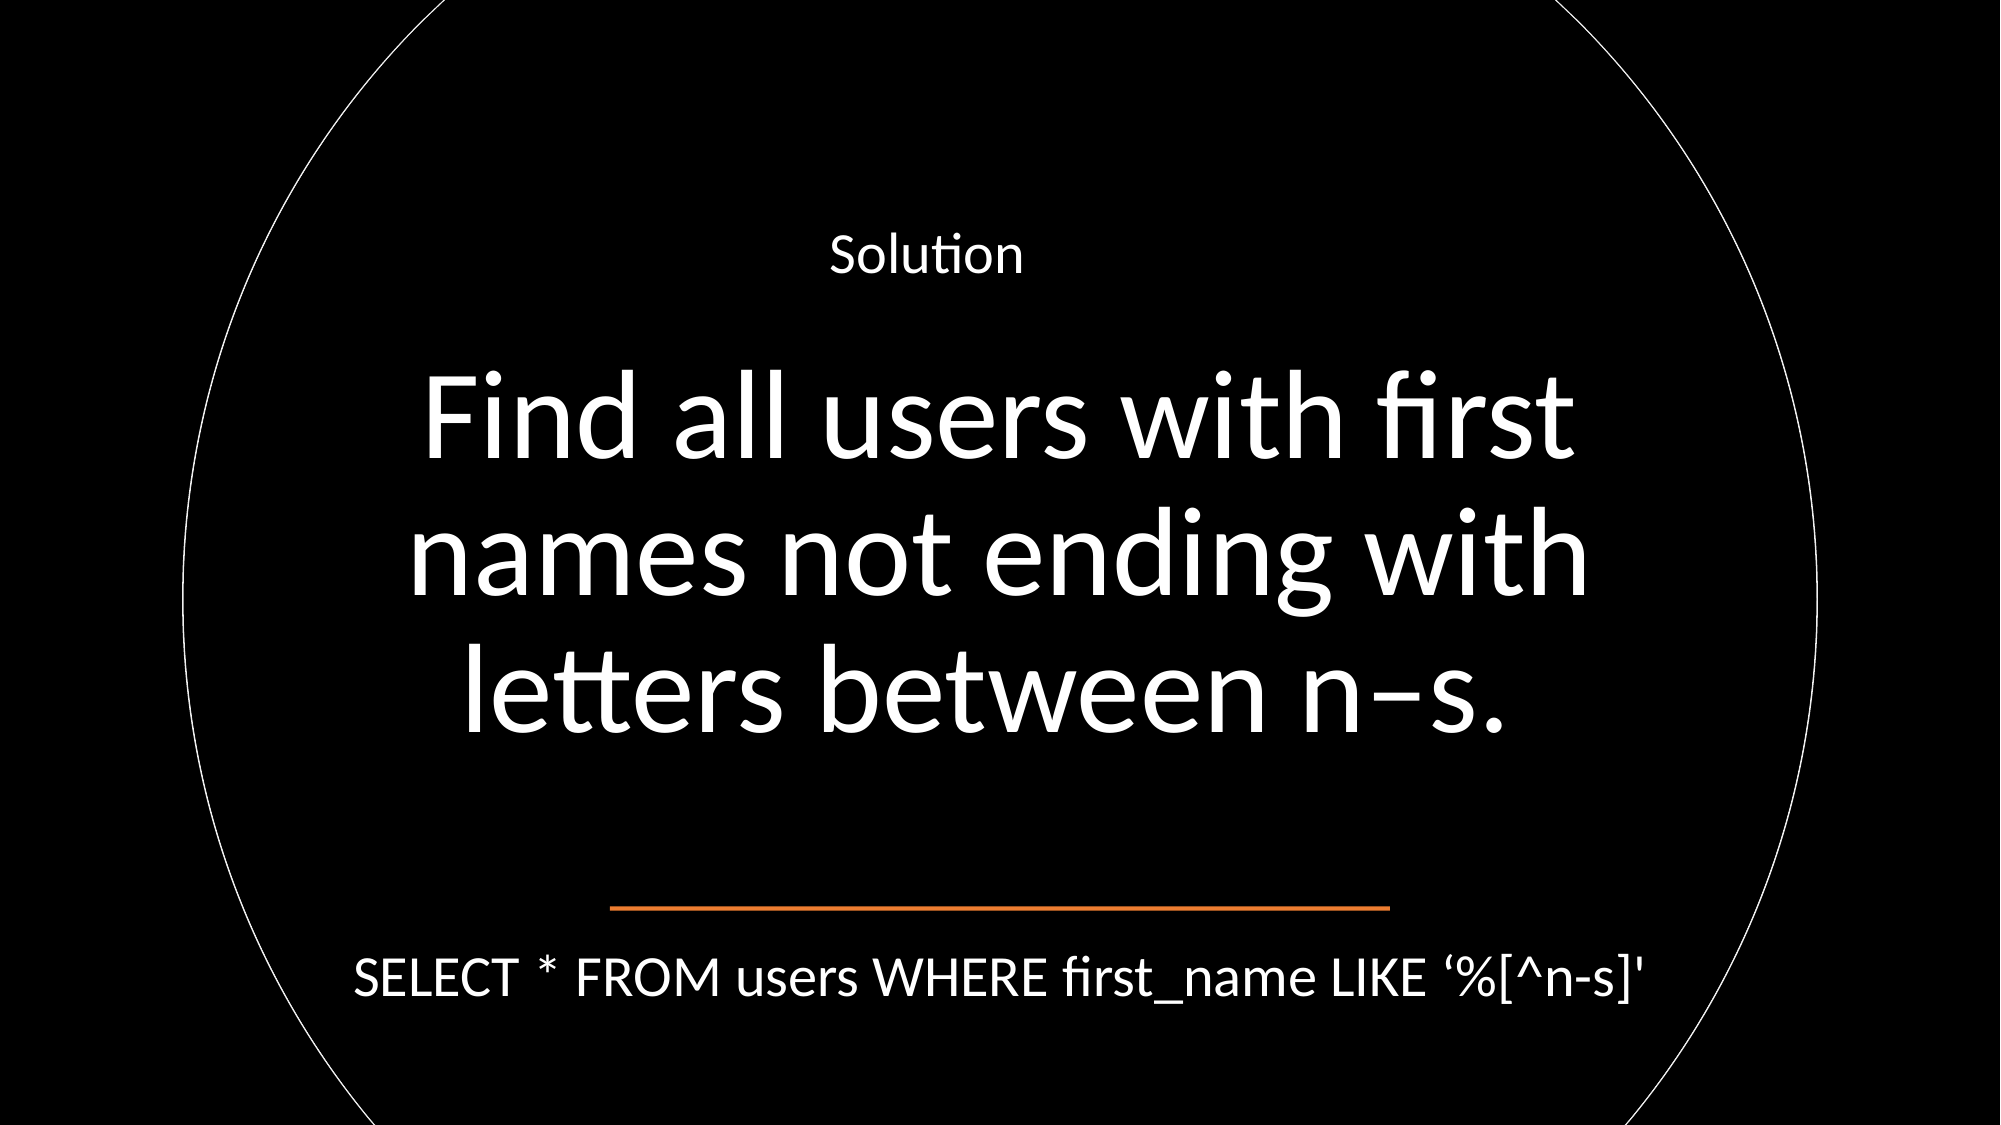

Solution
# Find all users with first names not ending with letters between n–s.

SELECT * FROM users WHERE first_name LIKE ‘%[^n-s]'